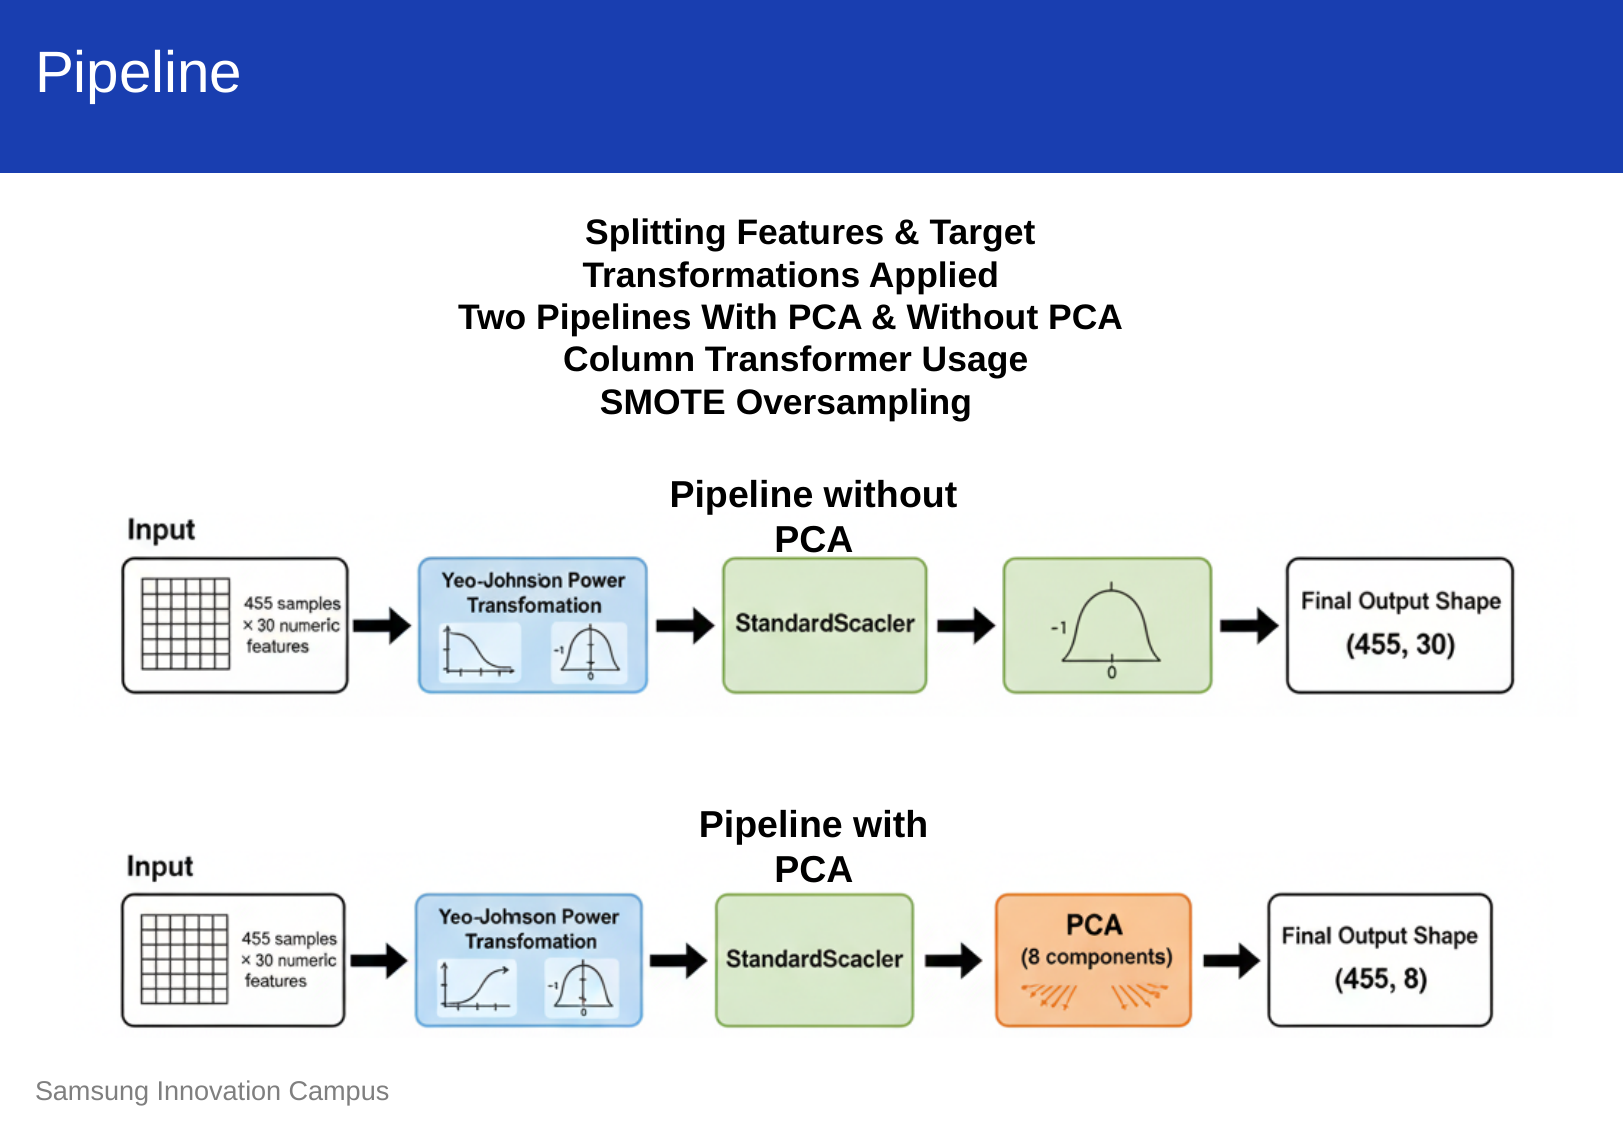

Pipeline

    Splitting Features & Target
Transformations Applied
Two Pipelines With PCA & Without PCA
 Column Transformer Usage
SMOTE Oversampling

Pipeline without PCA

Pipeline with PCA

Samsung Innovation Campus